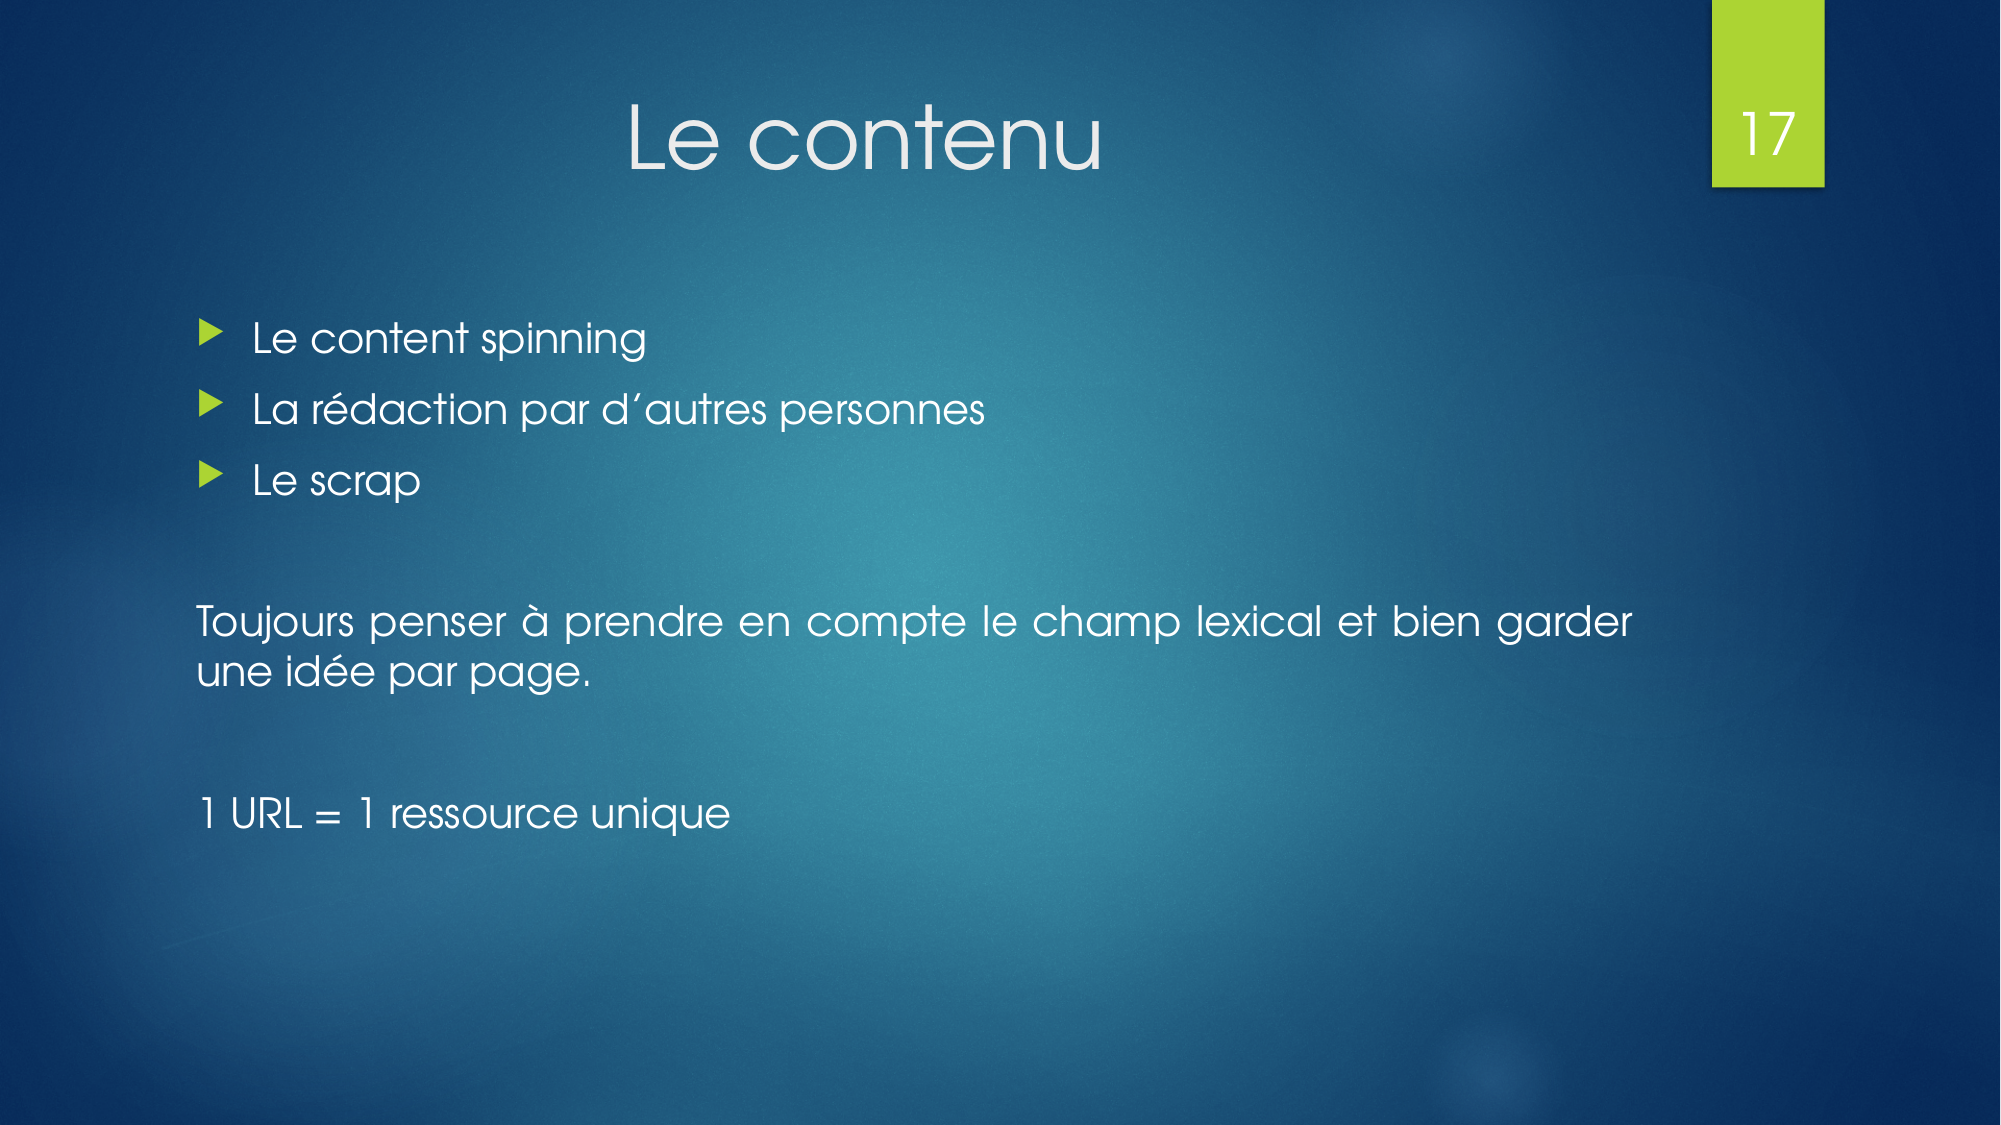

17
# Le contenu
Le content spinning
La rédaction par d’autres personnes
Le scrap

Toujours penser à prendre en compte le champ lexical et bien garder une idée par page.

1 URL = 1 ressource unique